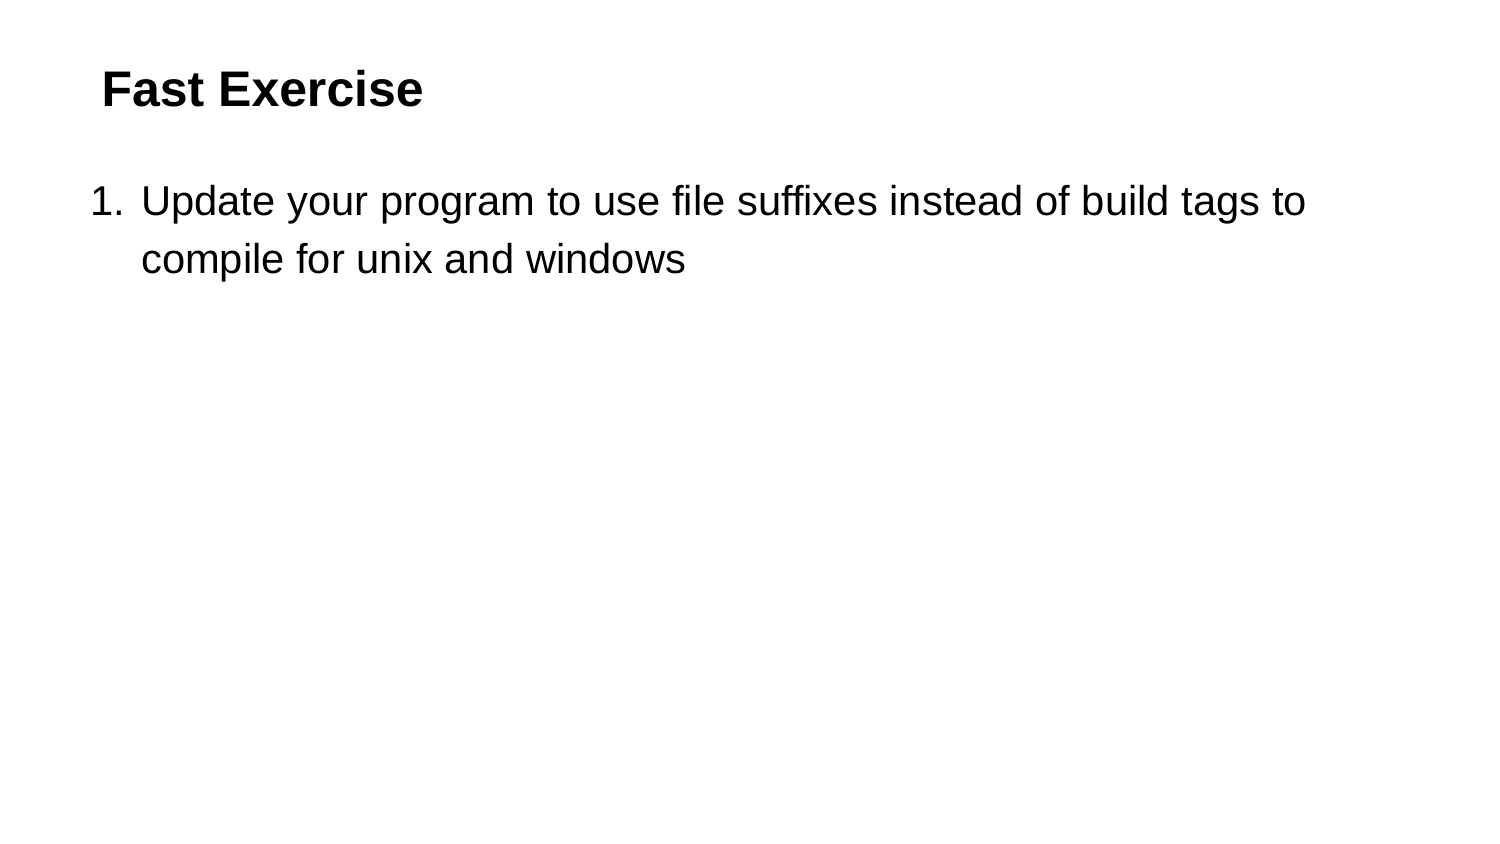

# Fast Exercise

Update your program to use file suffixes instead of build tags to compile for unix and windows